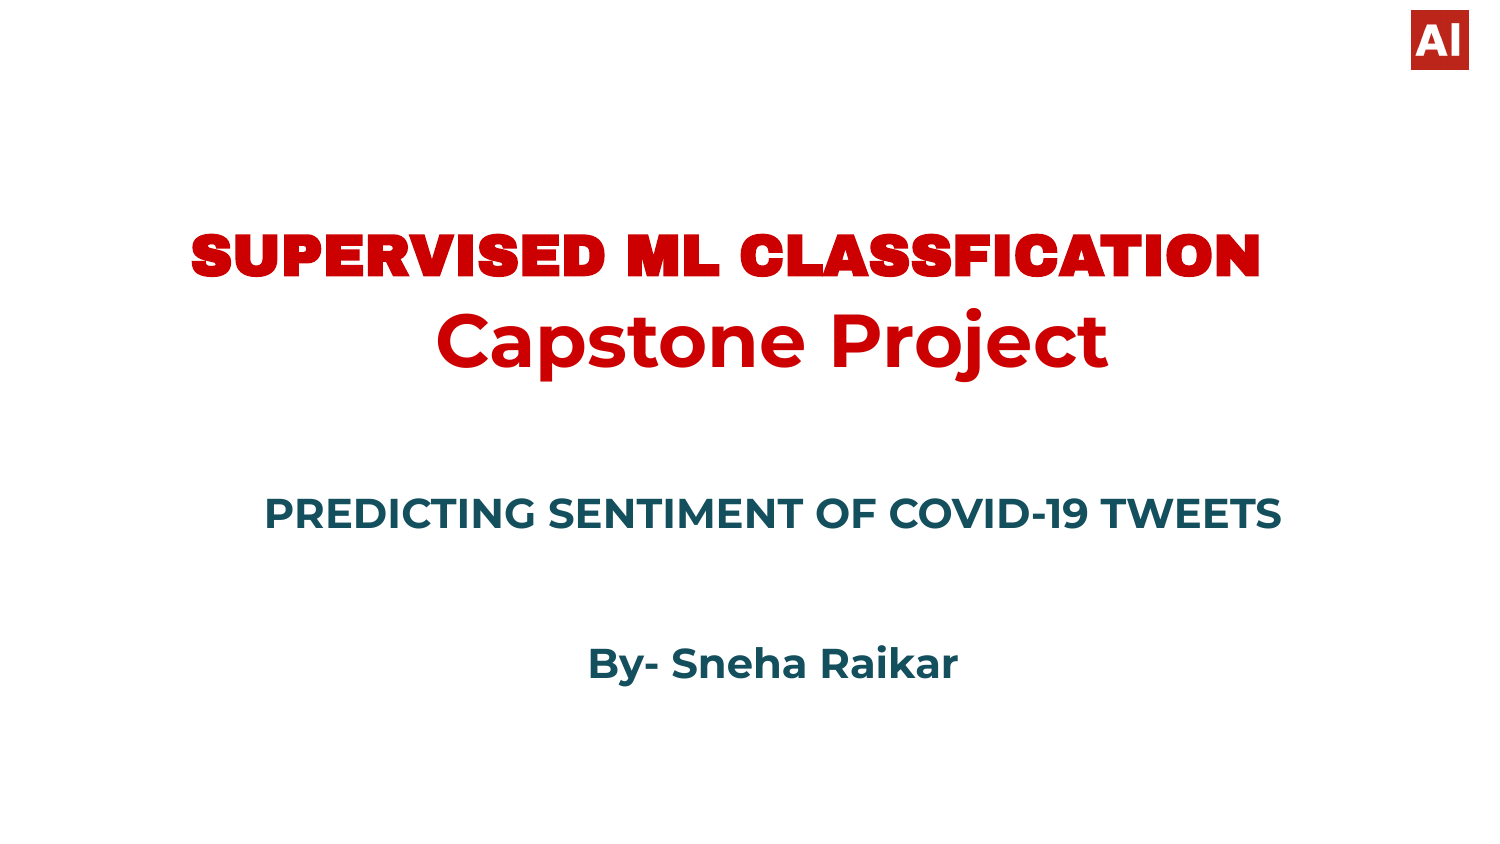

# SUPERVISED ML CLASSFICATION     Capstone Project
PREDICTING SENTIMENT OF COVID-19 TWEETS
By- Sneha Raikar